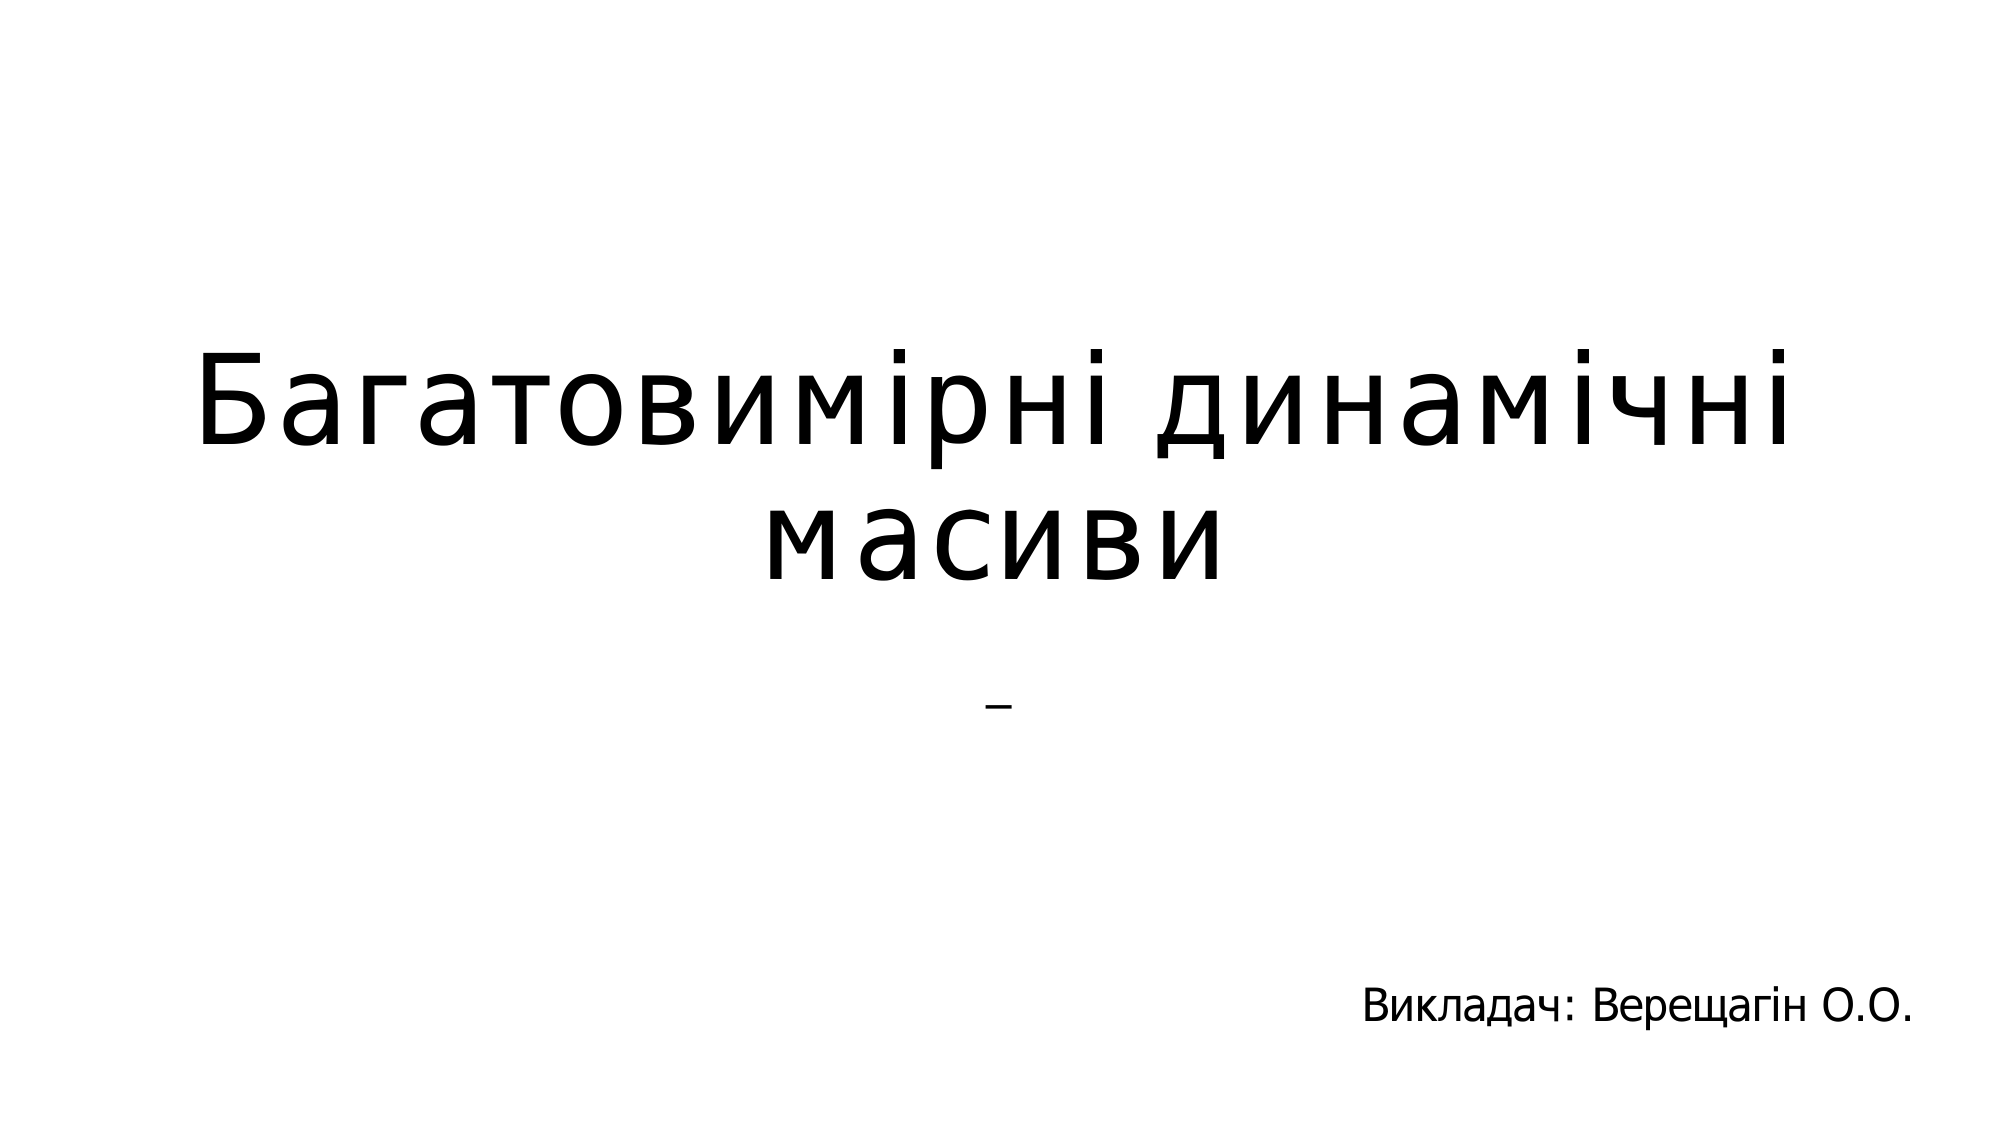

# Багатовимірні динамічні масиви
_
Викладач: Верещагін О.О.